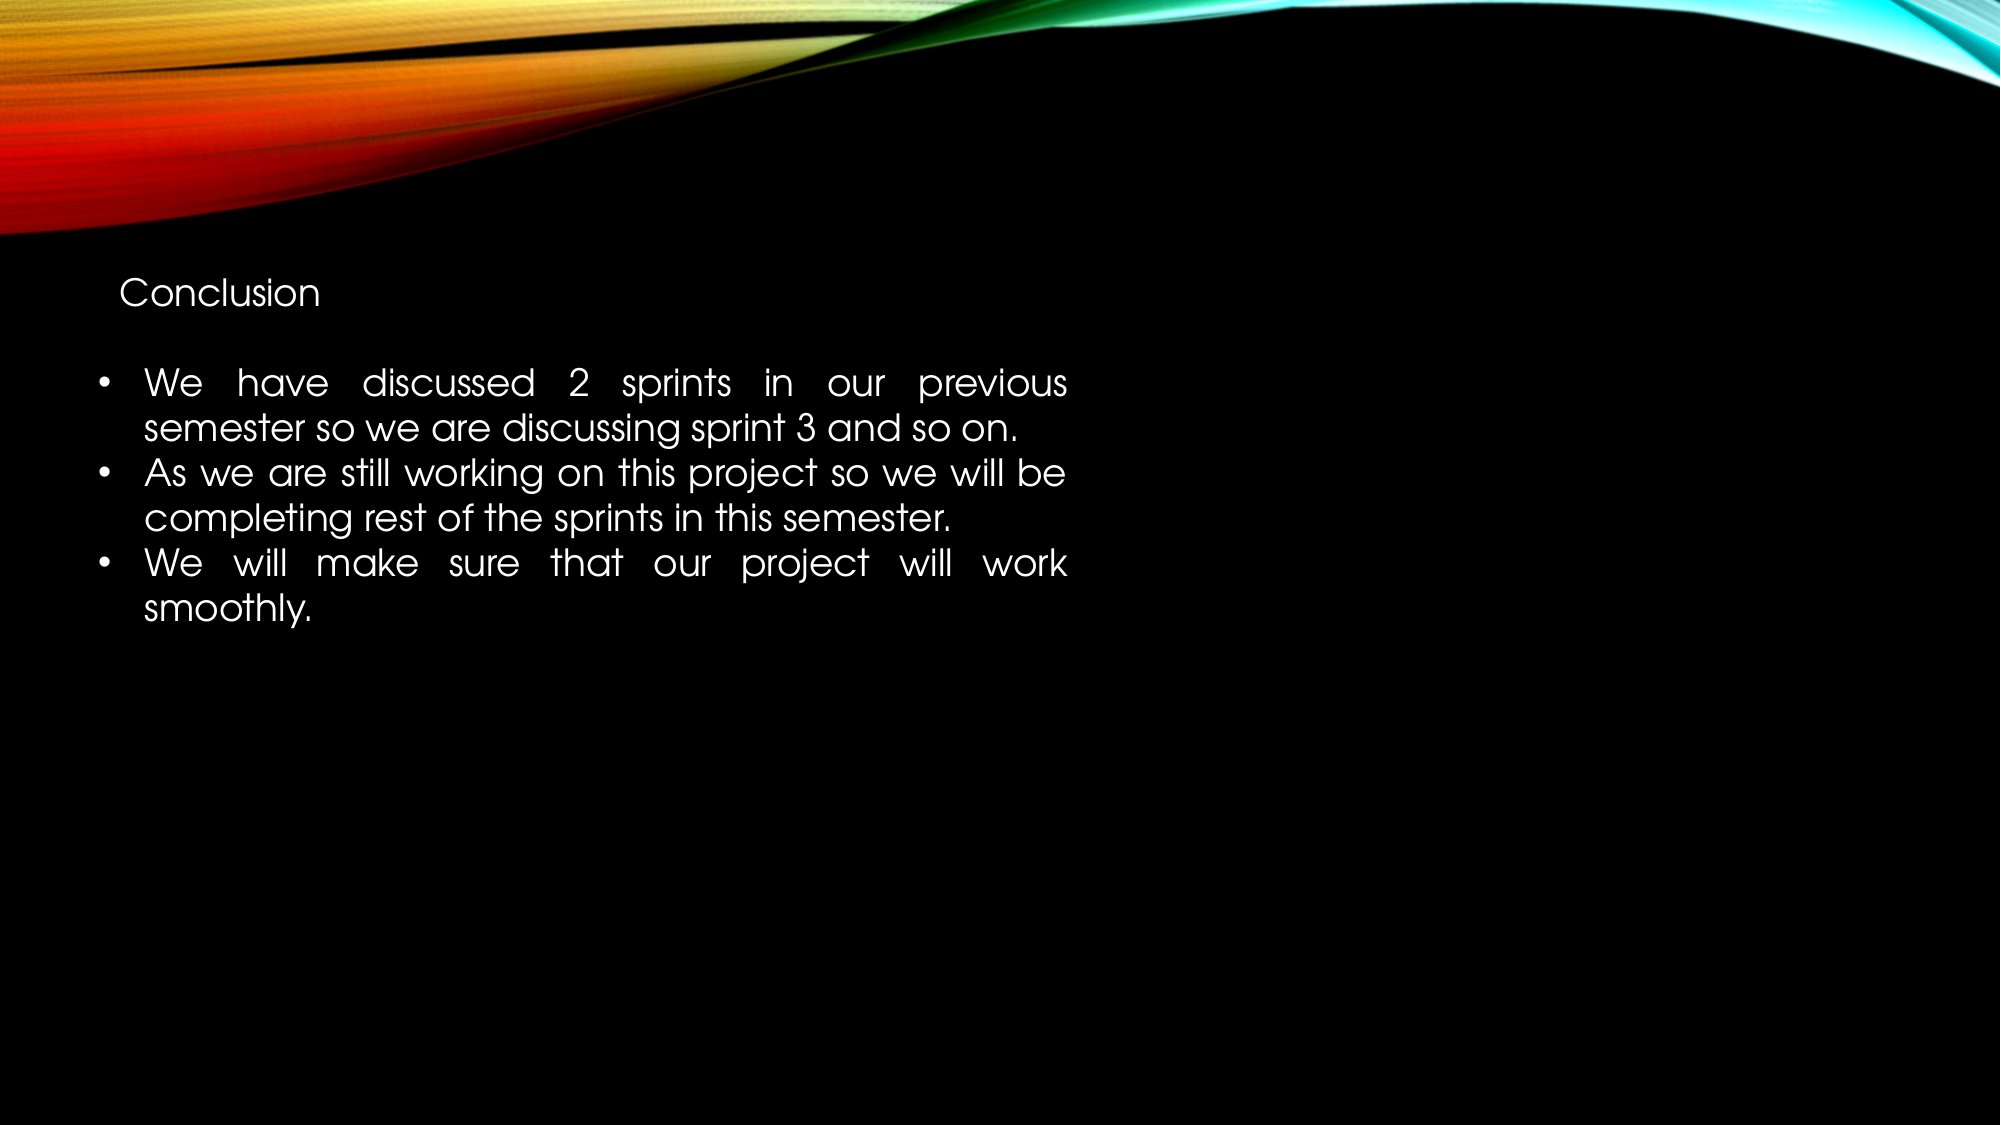

Conclusion
We have discussed 2 sprints in our previous semester so we are discussing sprint 3 and so on.
As we are still working on this project so we will be completing rest of the sprints in this semester.
We will make sure that our project will work smoothly.